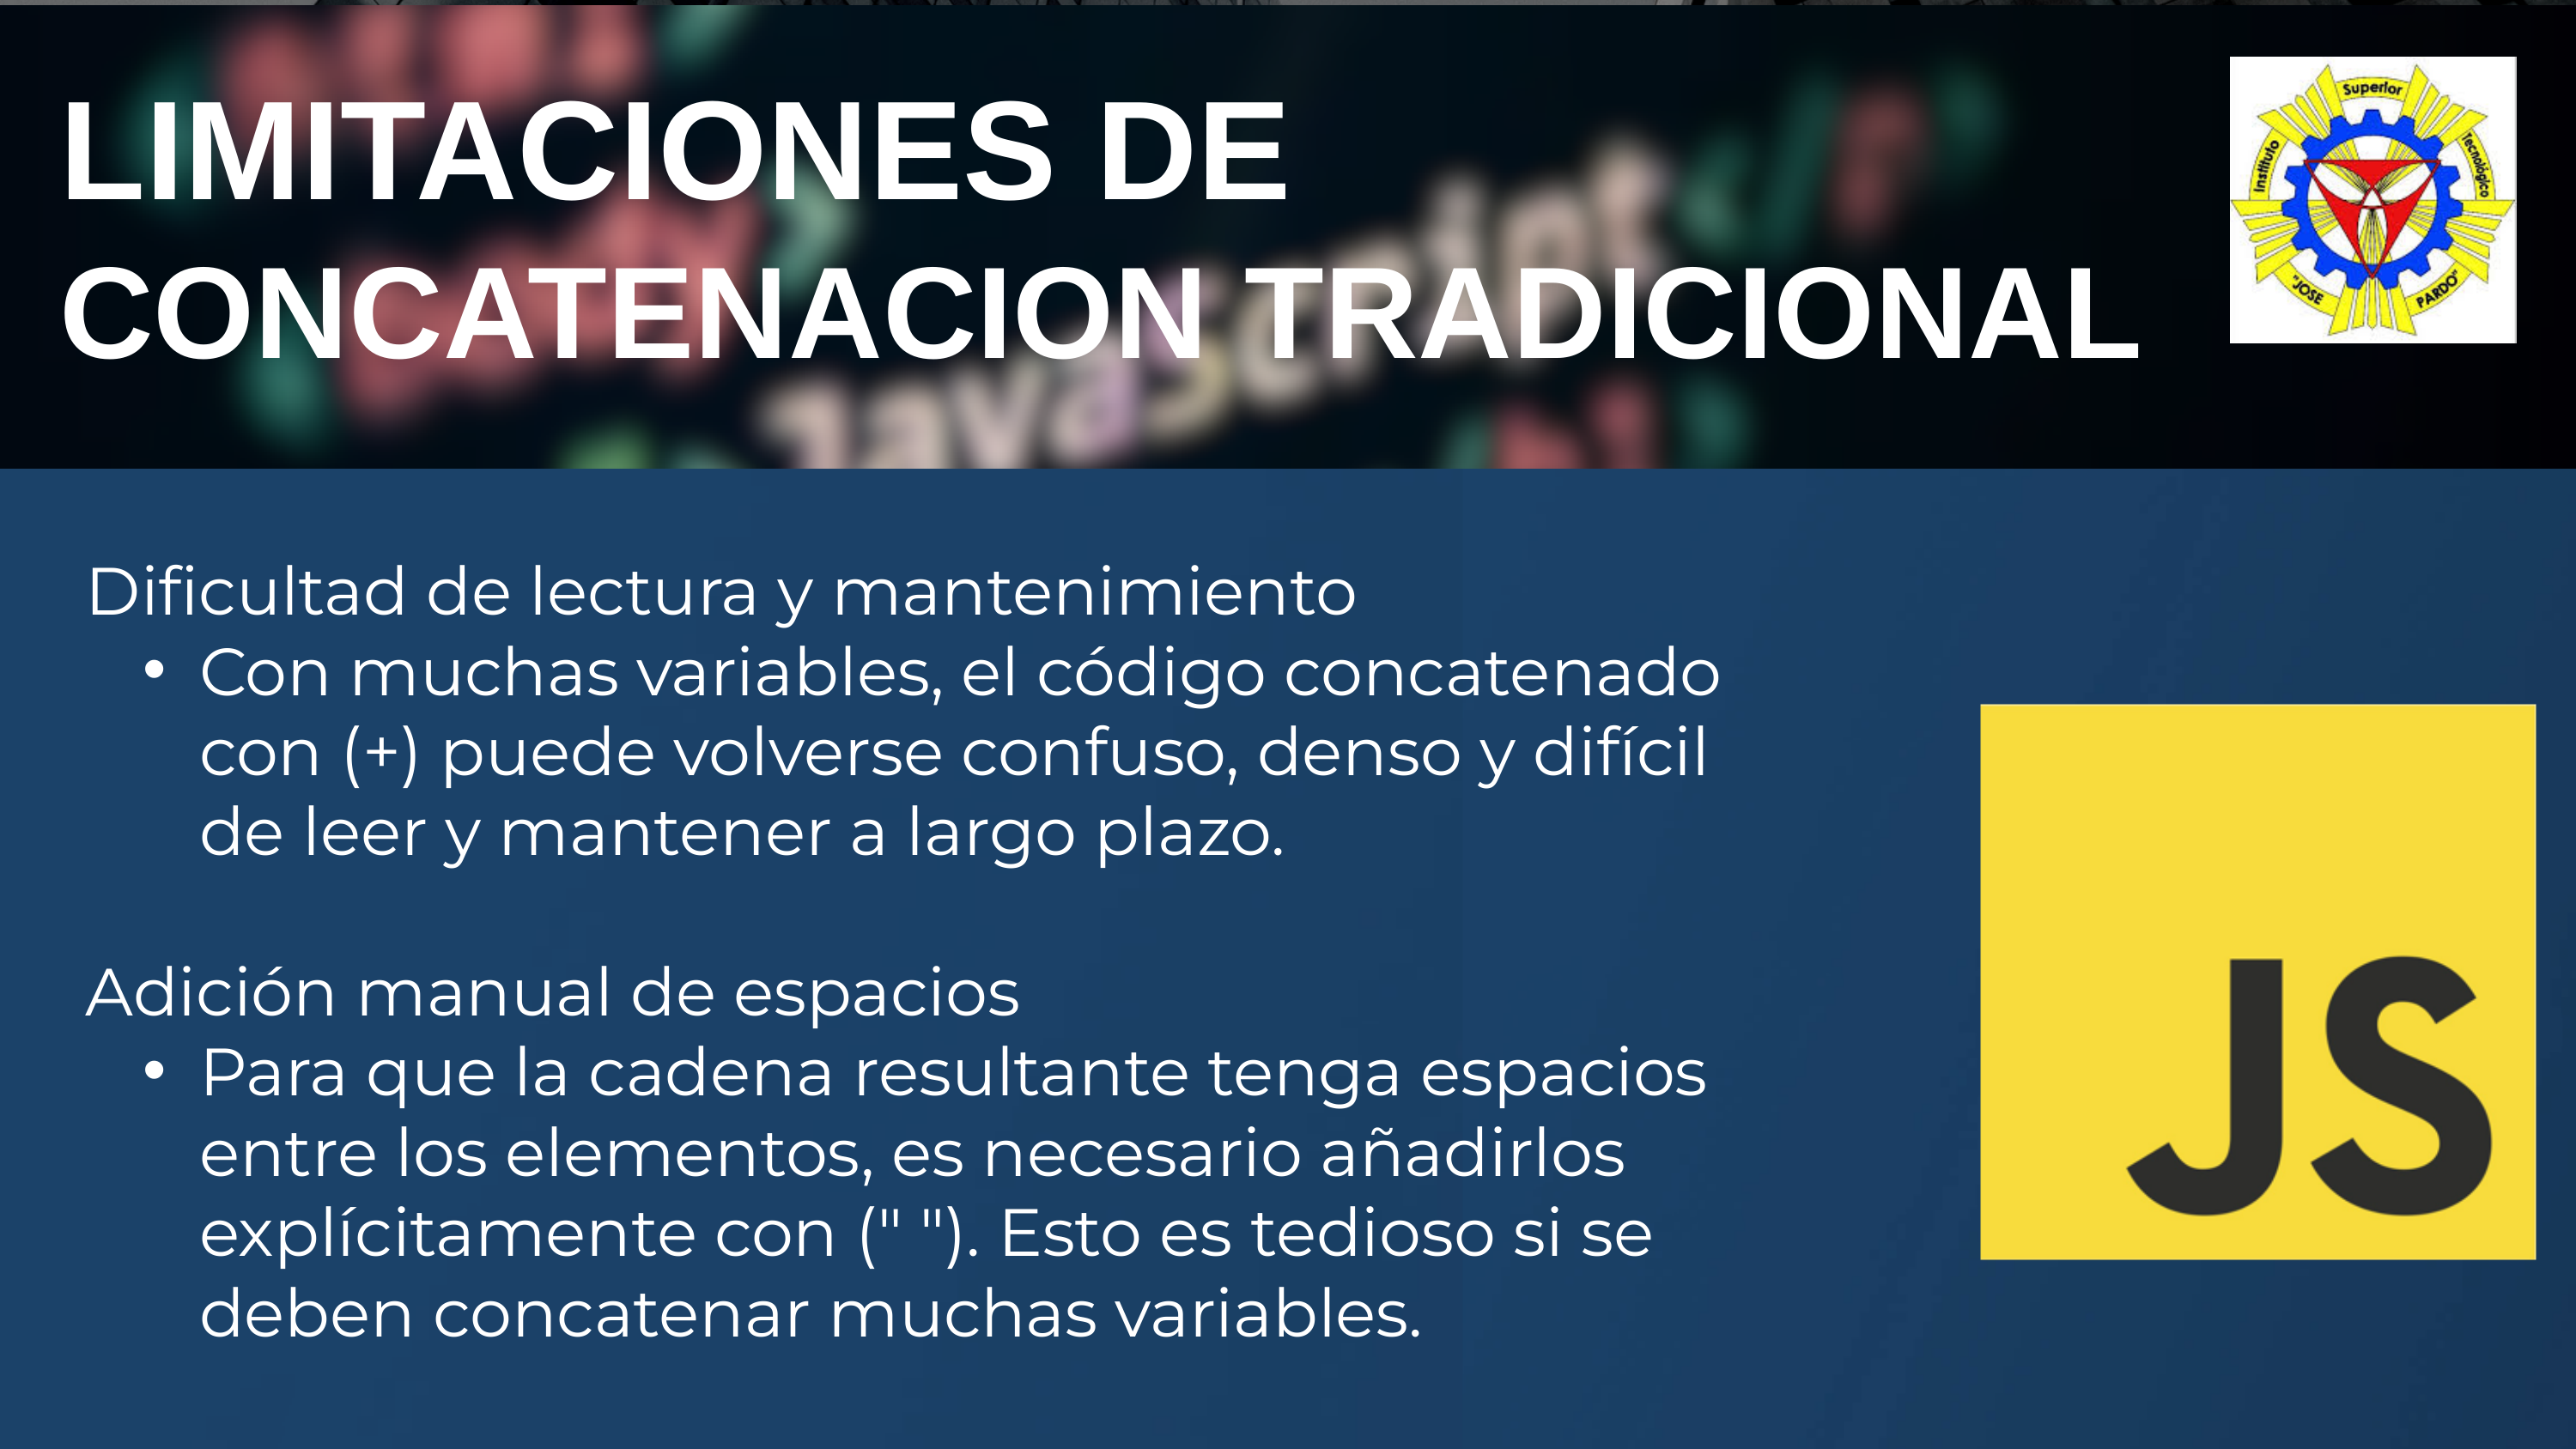

LIMITACIONES DE
CONCATENACION TRADICIONAL

Dificultad de lectura y mantenimiento
Con muchas variables, el código concatenado con (+) puede volverse confuso, denso y difícil de leer y mantener a largo plazo.

Adición manual de espacios
Para que la cadena resultante tenga espacios entre los elementos, es necesario añadirlos explícitamente con (" "). Esto es tedioso si se deben concatenar muchas variables.